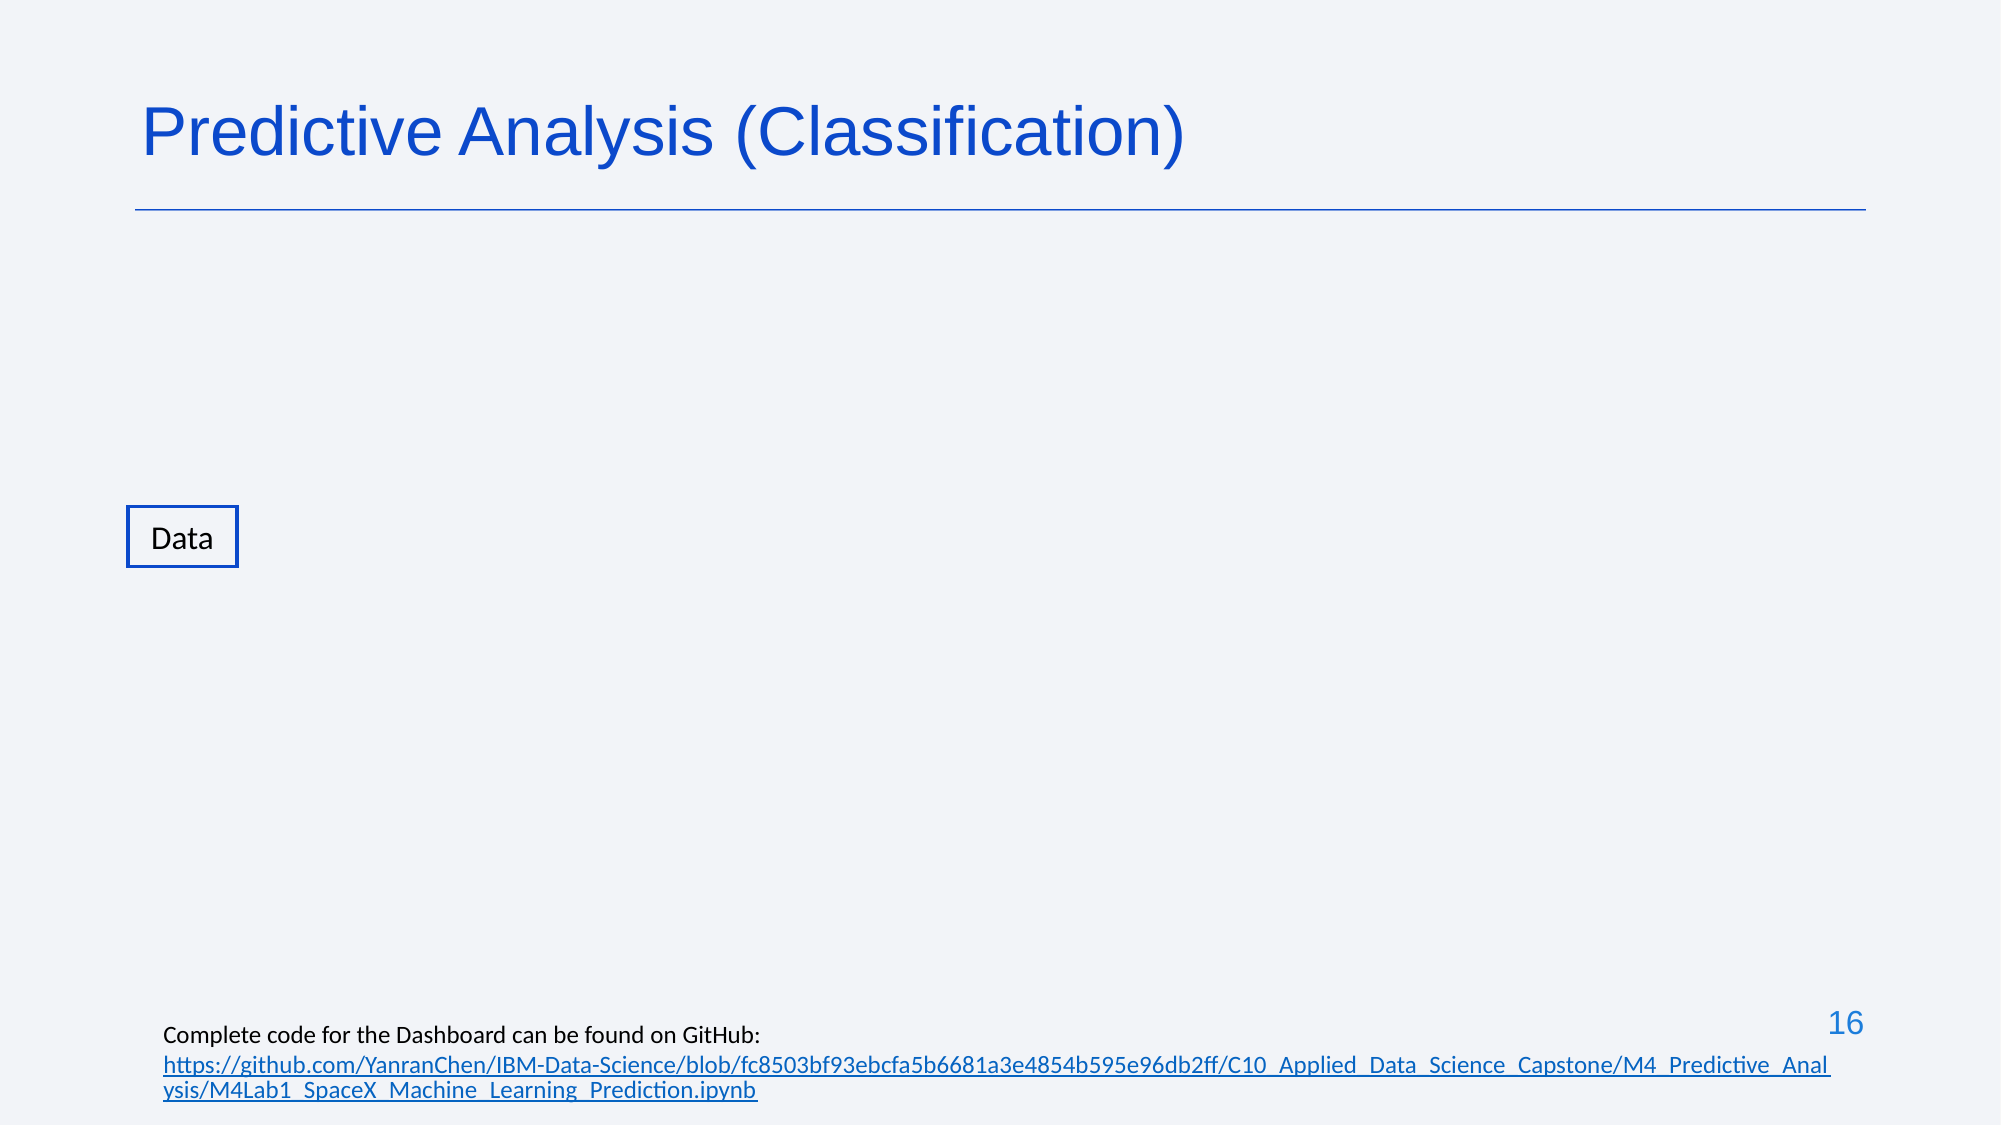

Predictive Analysis (Classification)
Data
16
Complete code for the Dashboard can be found on GitHub: https://github.com/YanranChen/IBM-Data-Science/blob/fc8503bf93ebcfa5b6681a3e4854b595e96db2ff/C10_Applied_Data_Science_Capstone/M4_Predictive_Analysis/M4Lab1_SpaceX_Machine_Learning_Prediction.ipynb